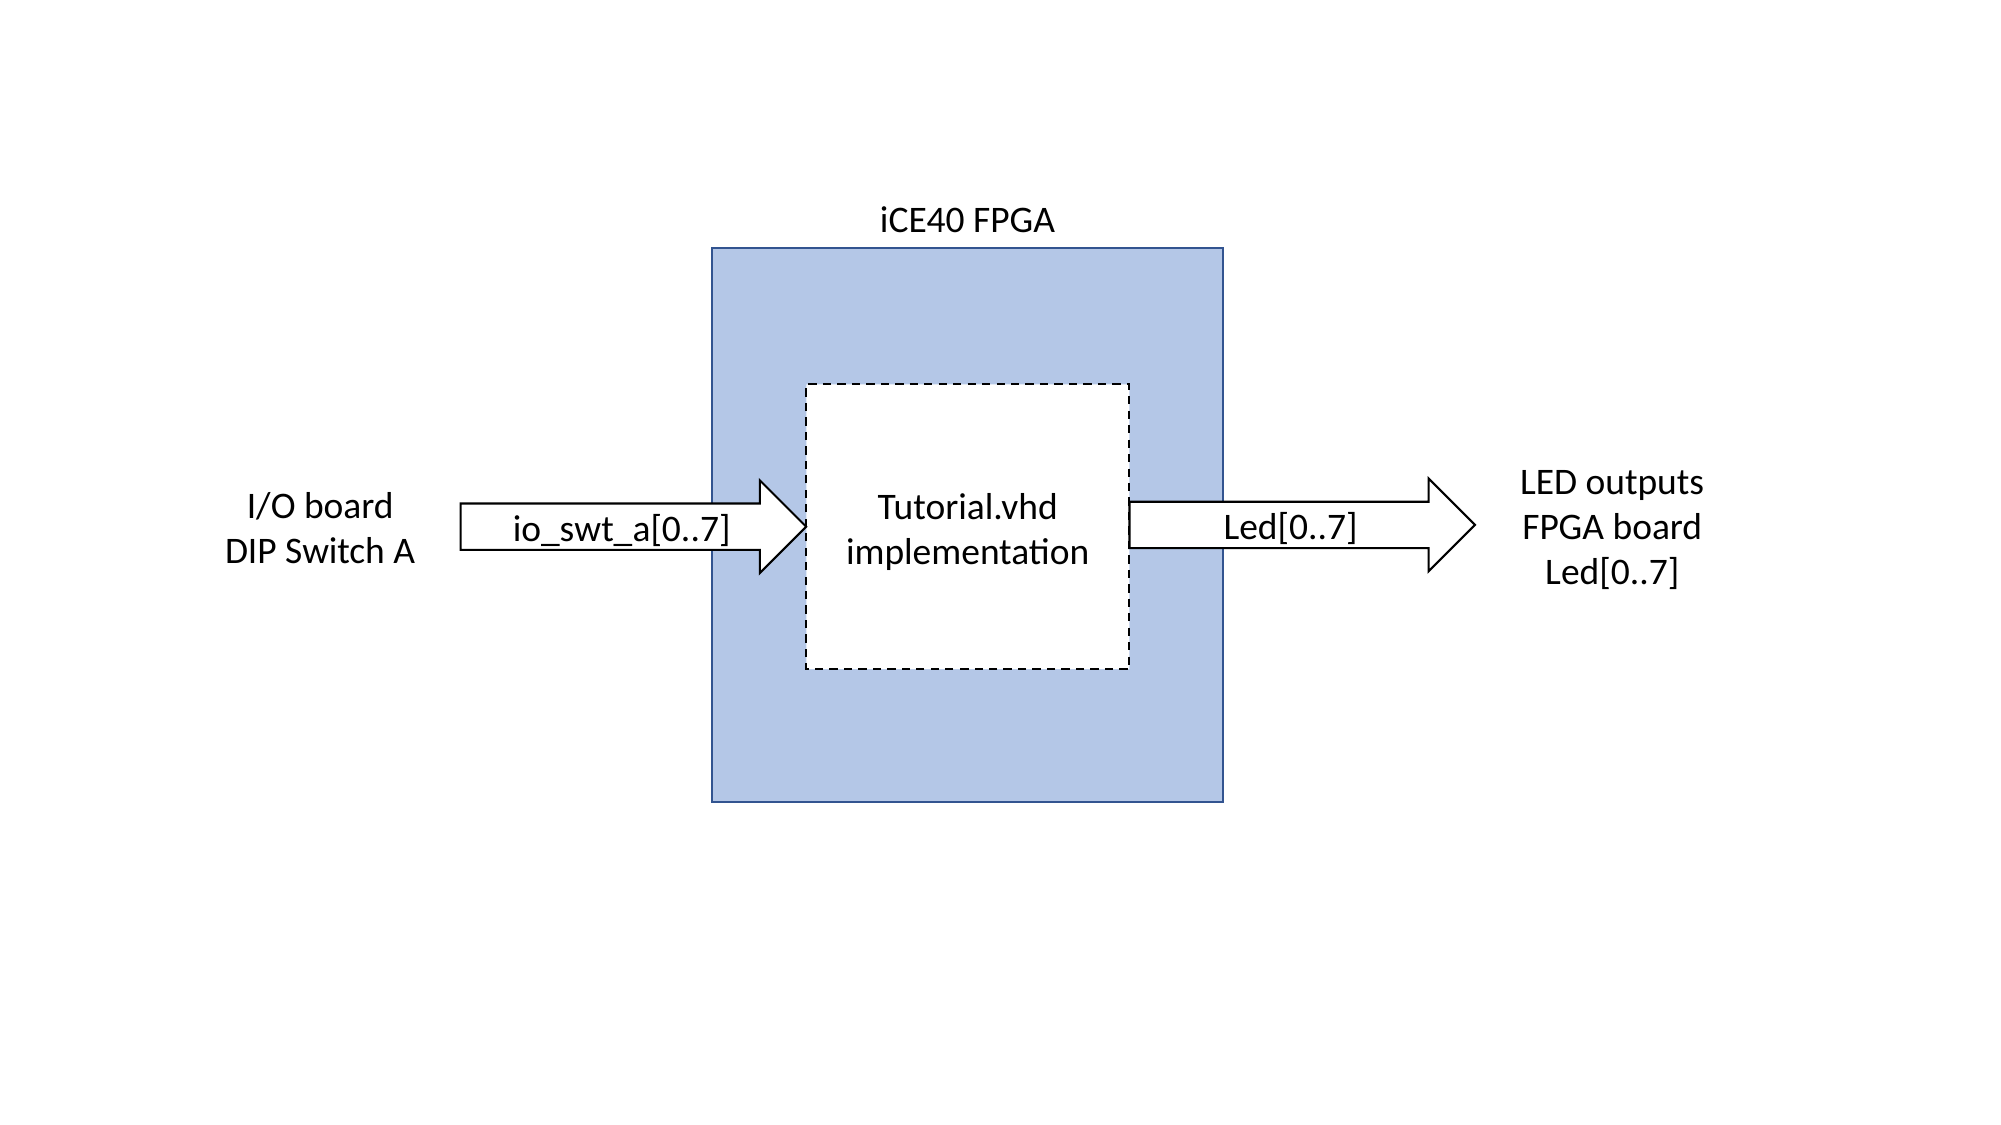

iCE40 FPGA

Tutorial.vhd
implementation
LED outputs
FPGA board
Led[0..7]
I/O board
DIP Switch A
Led[0..7]
io_swt_a[0..7]